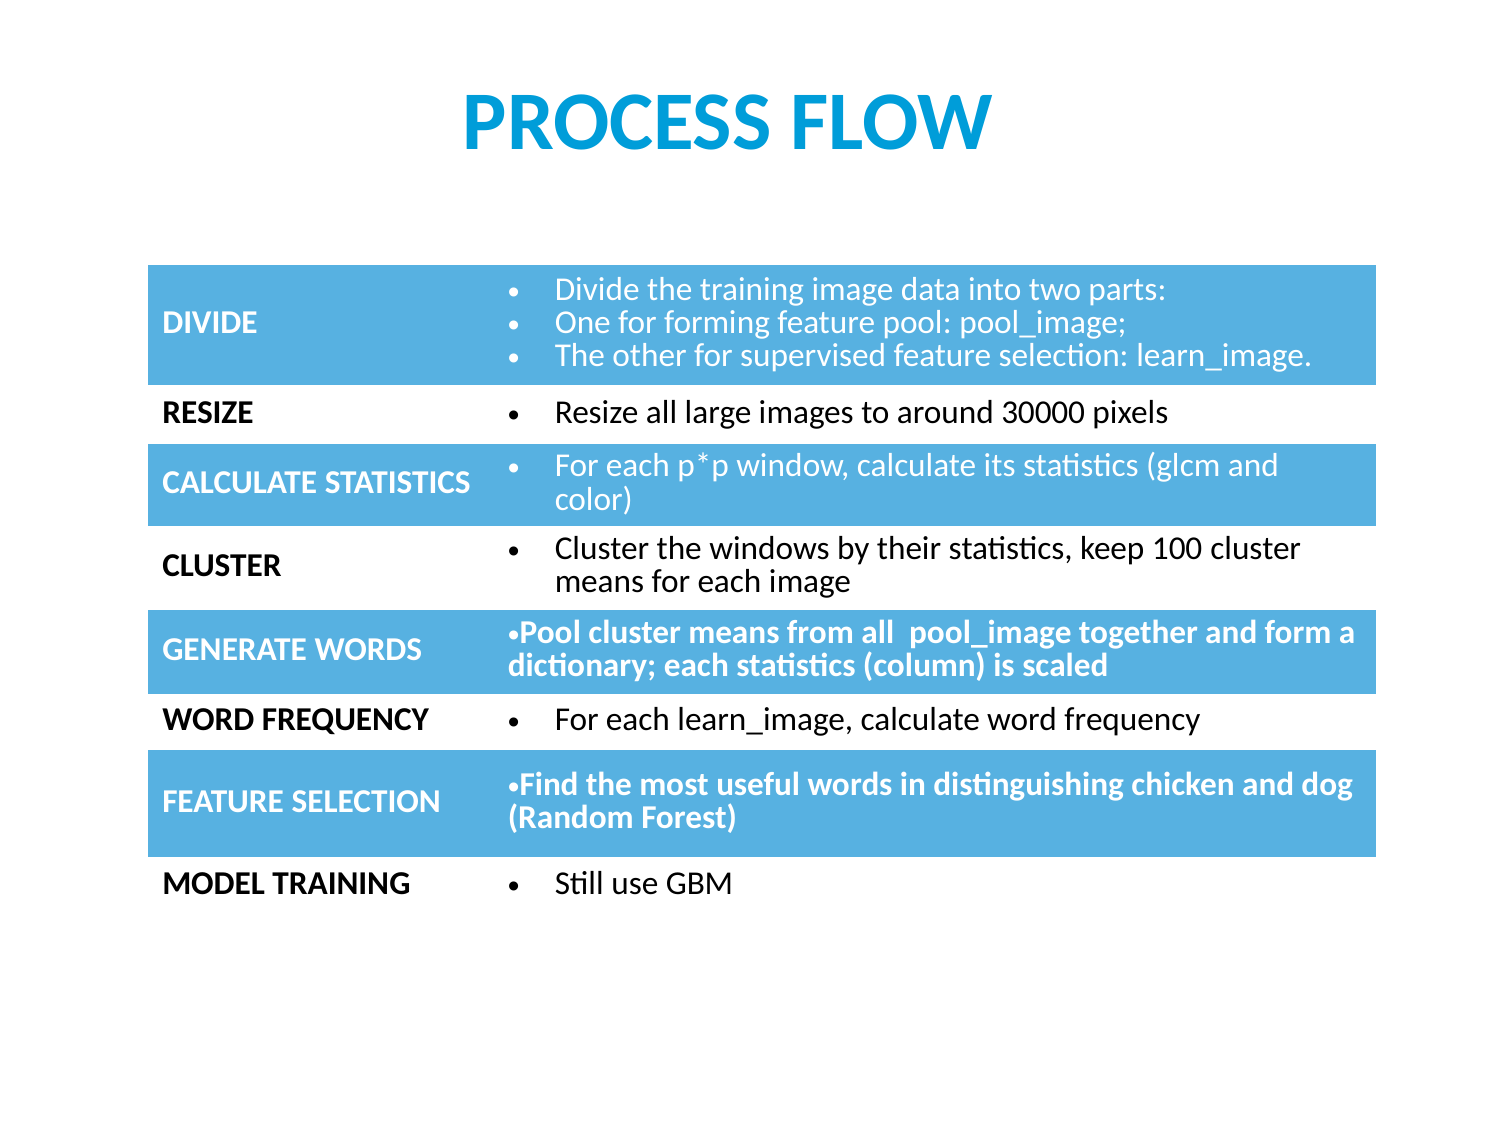

# Process flow
| DIVIDE | Divide the training image data into two parts: One for forming feature pool: pool\_image; The other for supervised feature selection: learn\_image. |
| --- | --- |
| RESIZE | Resize all large images to around 30000 pixels |
| CALCULATE STATISTICS | For each p\*p window, calculate its statistics (glcm and color) |
| CLUSTER | Cluster the windows by their statistics, keep 100 cluster means for each image |
| GENERATE WORDS | Pool cluster means from all pool\_image together and form a dictionary; each statistics (column) is scaled |
| WORD FREQUENCY | For each learn\_image, calculate word frequency |
| FEATURE SELECTION | Find the most useful words in distinguishing chicken and dog (Random Forest) |
| MODEL TRAINING | Still use GBM |